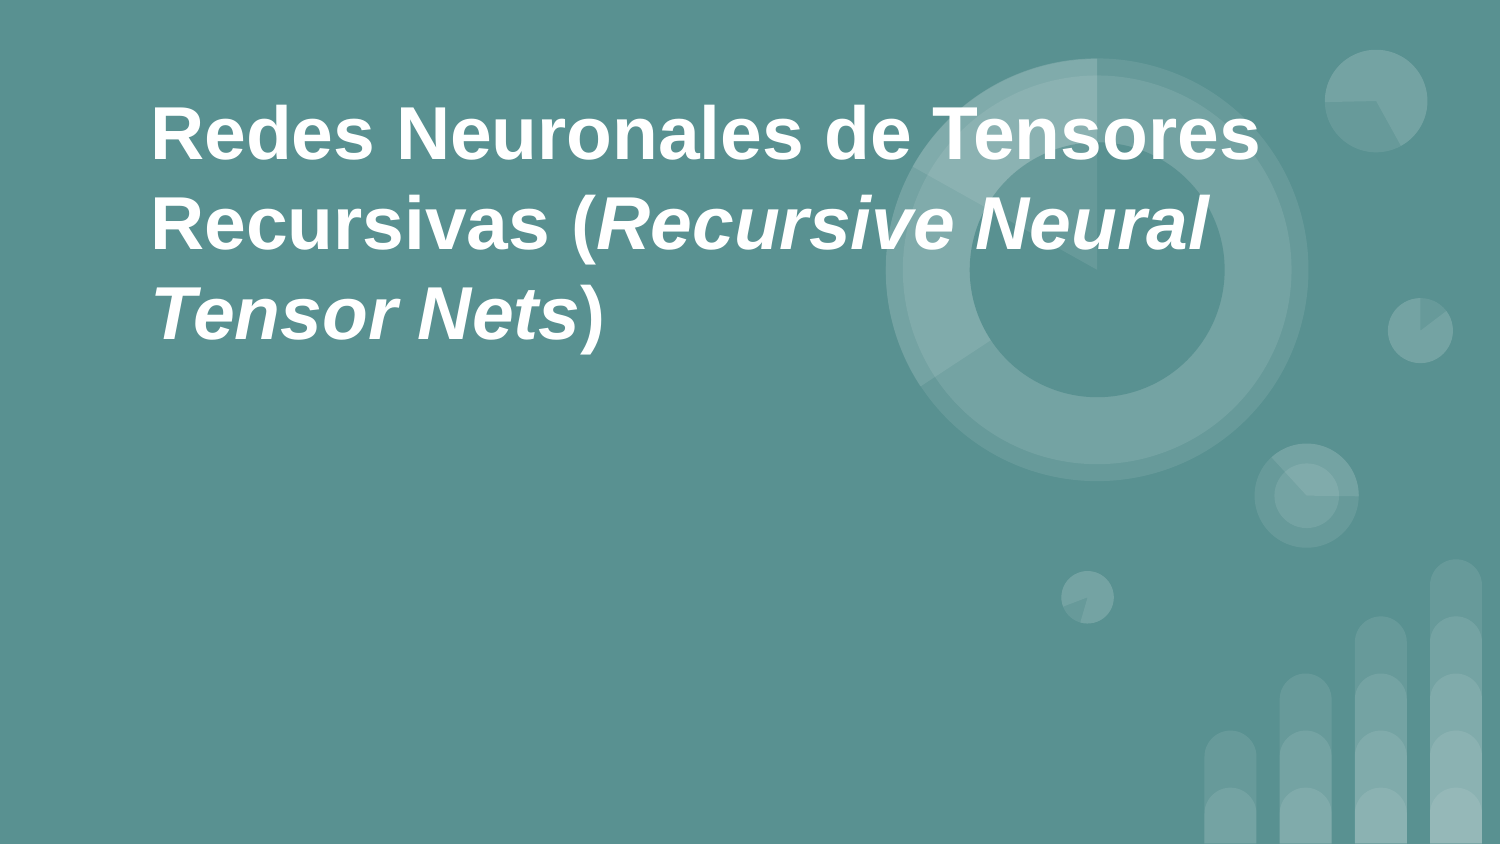

# Redes Neuronales de Tensores Recursivas (Recursive Neural Tensor Nets)